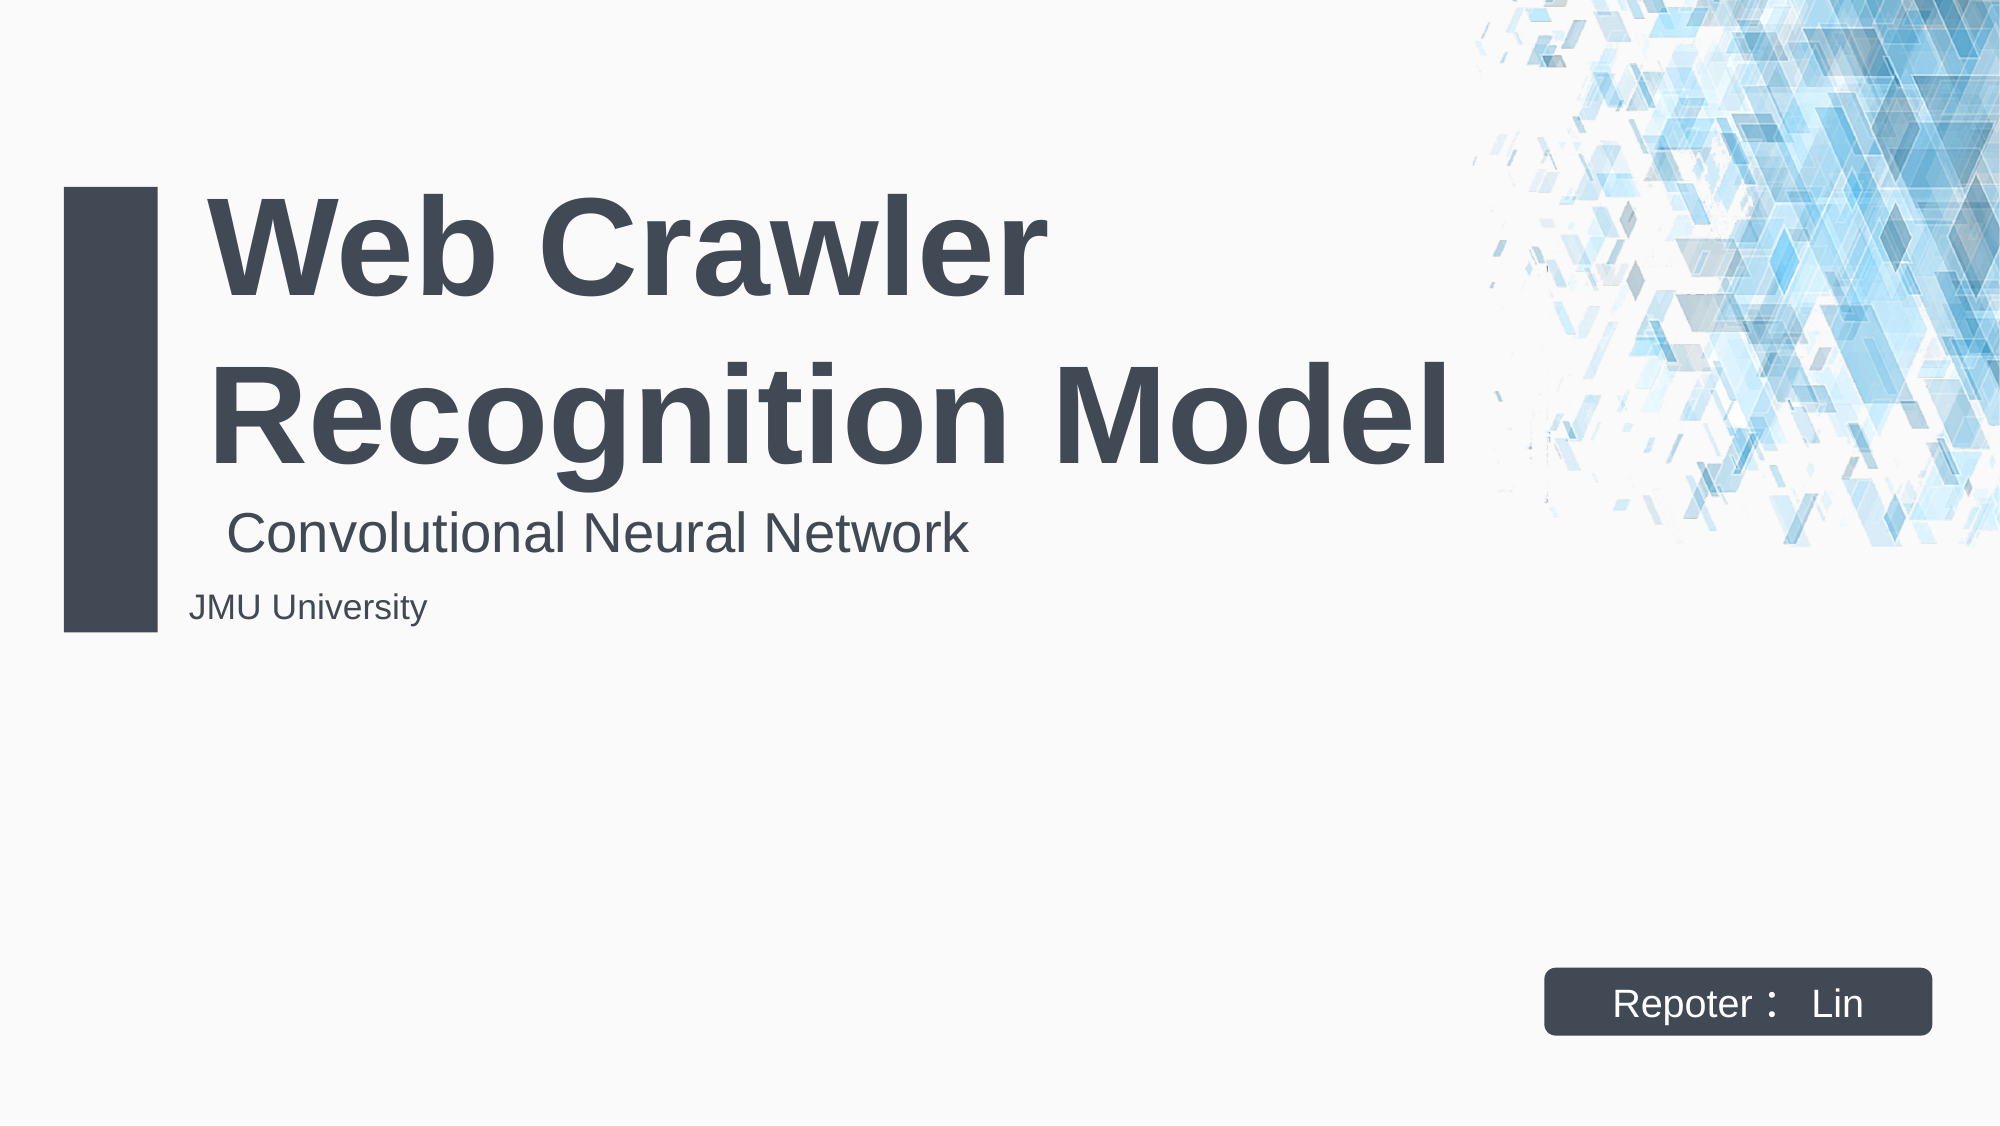

Web Crawler Recognition Model

Convolutional Neural Network
JMU University
Repoter：Lin